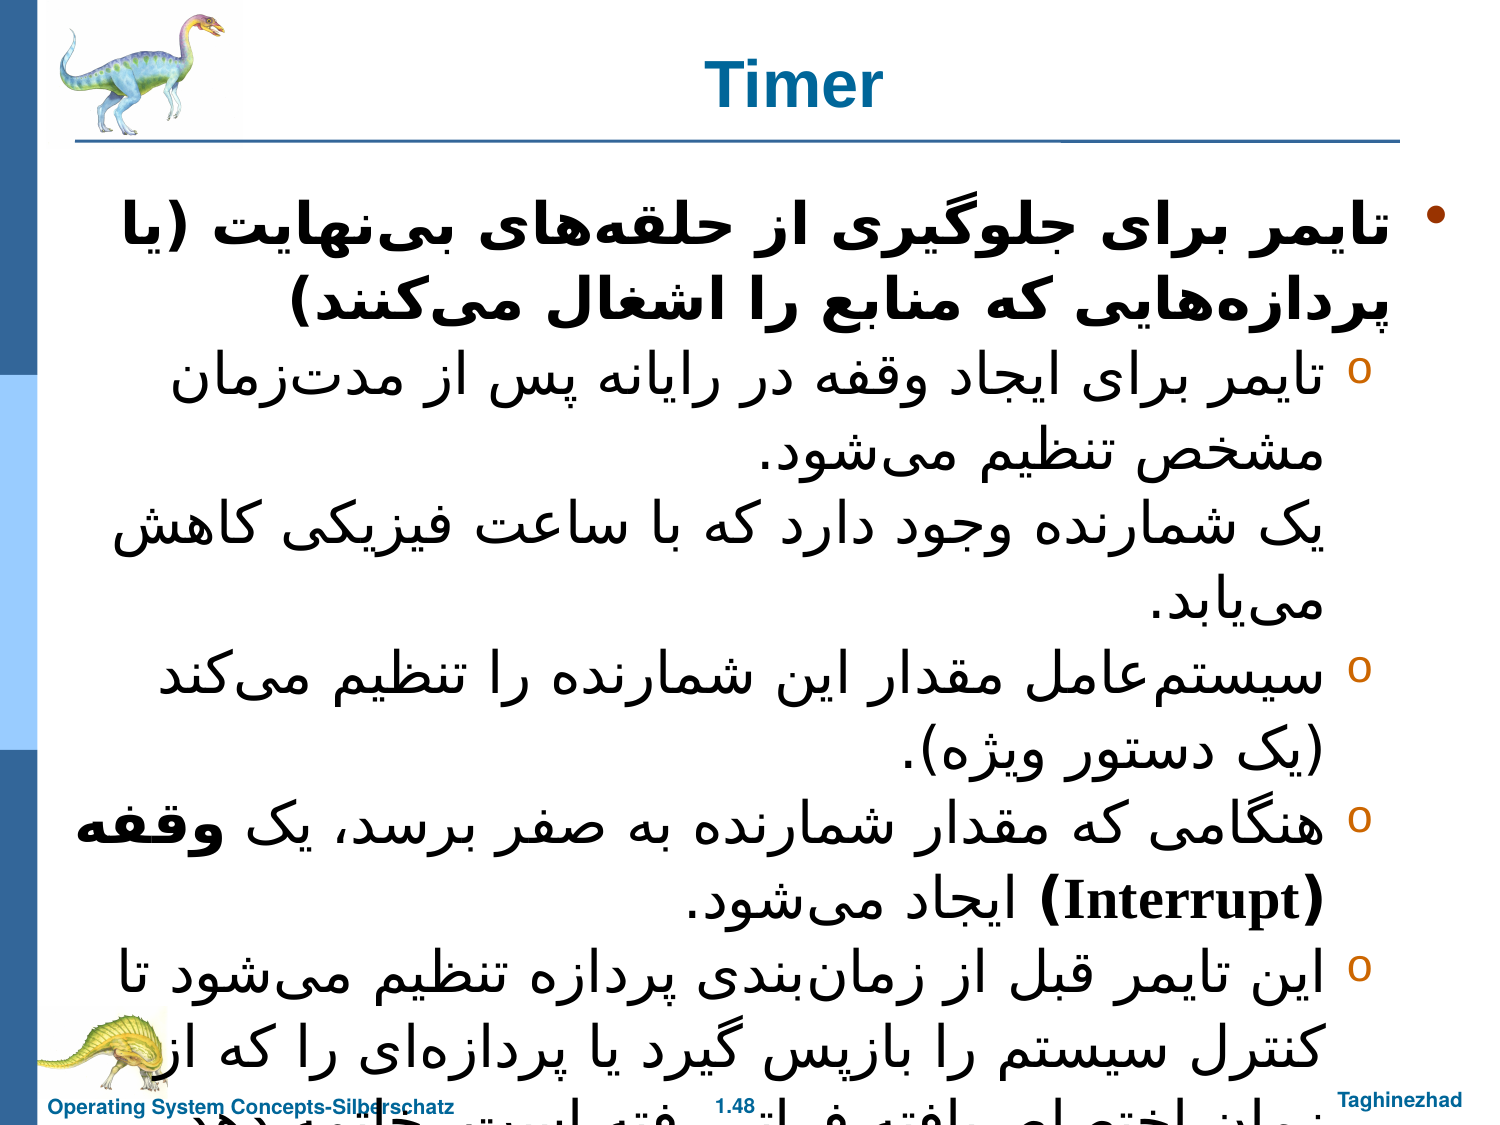

Timer
تایمر برای جلوگیری از حلقه‌های بی‌نهایت (یا پردازه‌هایی که منابع را اشغال می‌کنند)
تایمر برای ایجاد وقفه در رایانه پس از مدت‌زمان مشخص تنظیم می‌شود.
یک شمارنده وجود دارد که با ساعت فیزیکی کاهش می‌یابد.
سیستم‌عامل مقدار این شمارنده را تنظیم می‌کند (یک دستور ویژه).
هنگامی که مقدار شمارنده به صفر برسد، یک وقفه (Interrupt) ایجاد می‌شود.
این تایمر قبل از زمان‌بندی پردازه تنظیم می‌شود تا کنترل سیستم را بازپس گیرد یا پردازه‌ای را که از زمان اختصاص‌یافته فراتر رفته است، خاتمه دهد.